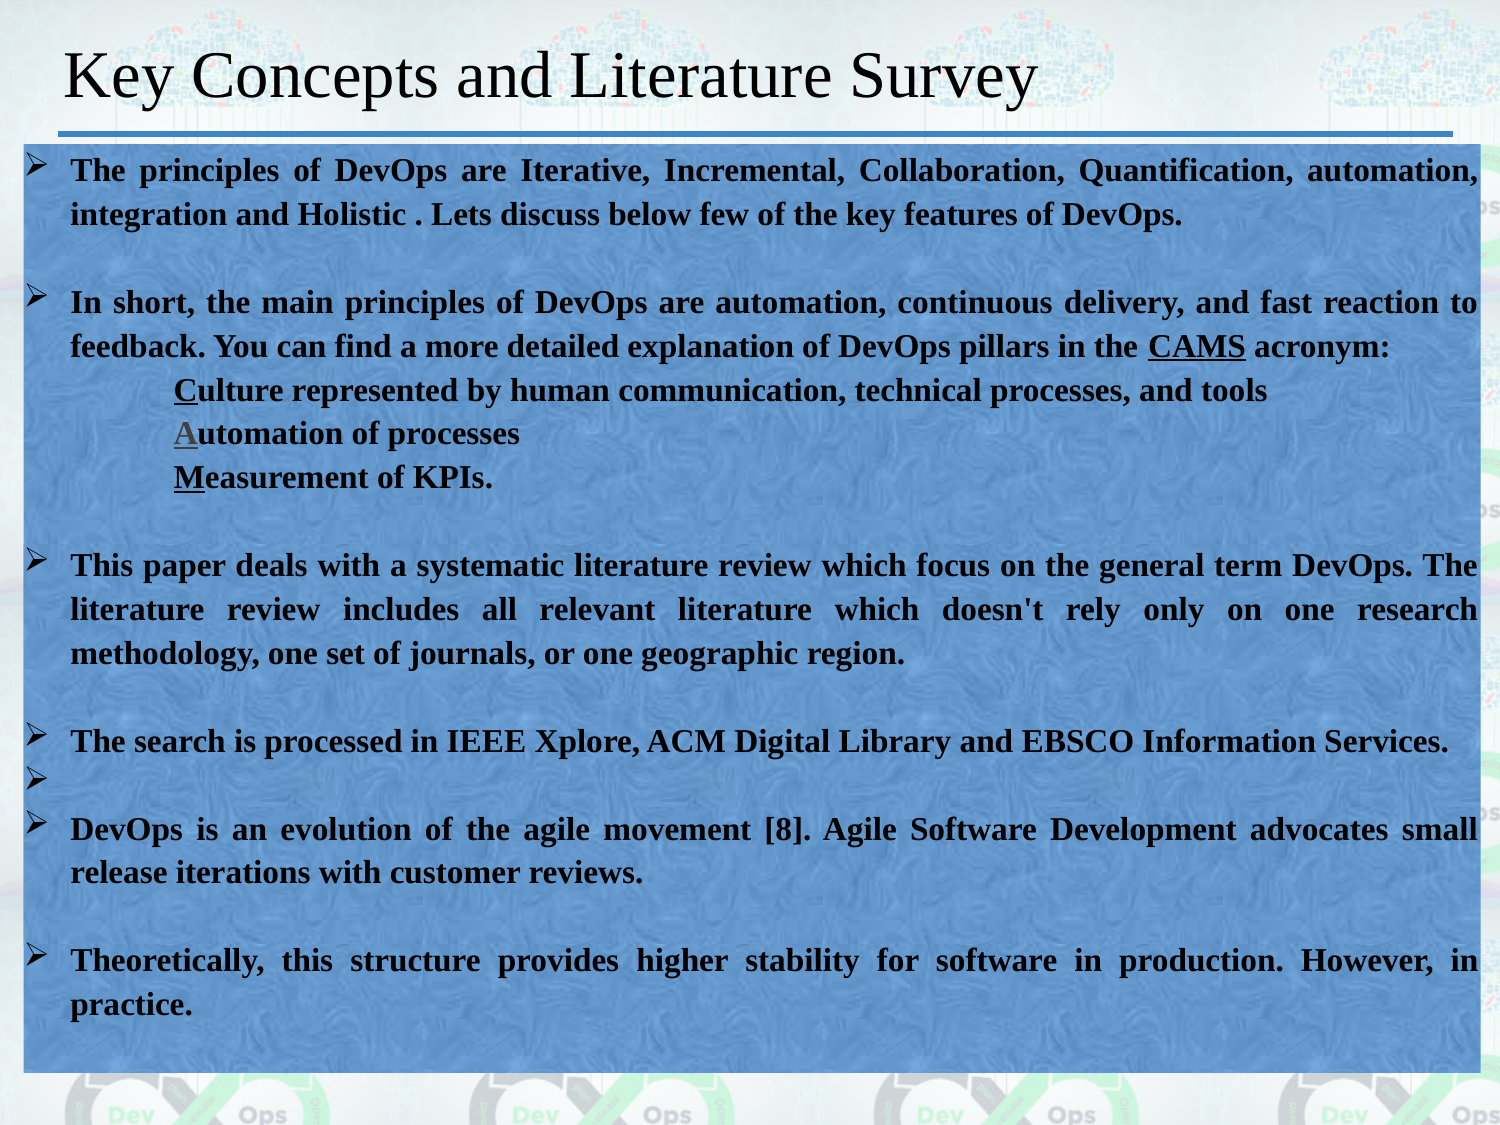

# Key Concepts and Literature Survey
The principles of DevOps are Iterative, Incremental, Collaboration, Quantification, automation, integration and Holistic . Lets discuss below few of the key features of DevOps.

In short, the main principles of DevOps are automation, continuous delivery, and fast reaction to feedback. You can find a more detailed explanation of DevOps pillars in the CAMS acronym:
	Culture represented by human communication, technical processes, and tools
	Automation of processes
	Measurement of KPIs.

This paper deals with a systematic literature review which focus on the general term DevOps. The literature review includes all relevant literature which doesn't rely only on one research methodology, one set of journals, or one geographic region.

The search is processed in IEEE Xplore, ACM Digital Library and EBSCO Information Services.

DevOps is an evolution of the agile movement [8]. Agile Software Development advocates small release iterations with customer reviews.

Theoretically, this structure provides higher stability for software in production. However, in practice.